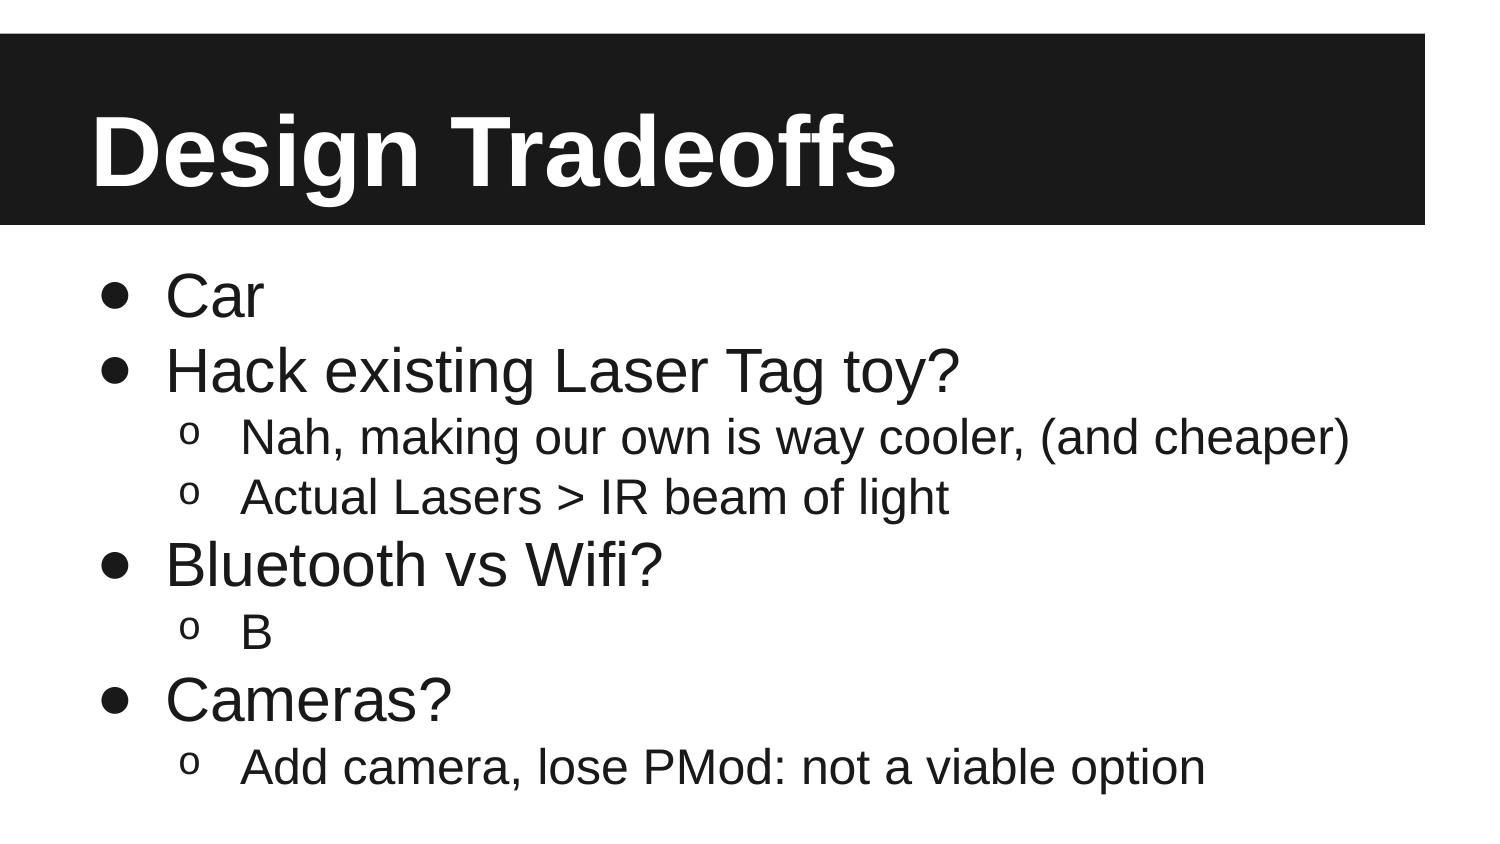

# Design Tradeoffs
Car
Hack existing Laser Tag toy?
Nah, making our own is way cooler, (and cheaper)
Actual Lasers > IR beam of light
Bluetooth vs Wifi?
B
Cameras?
Add camera, lose PMod: not a viable option